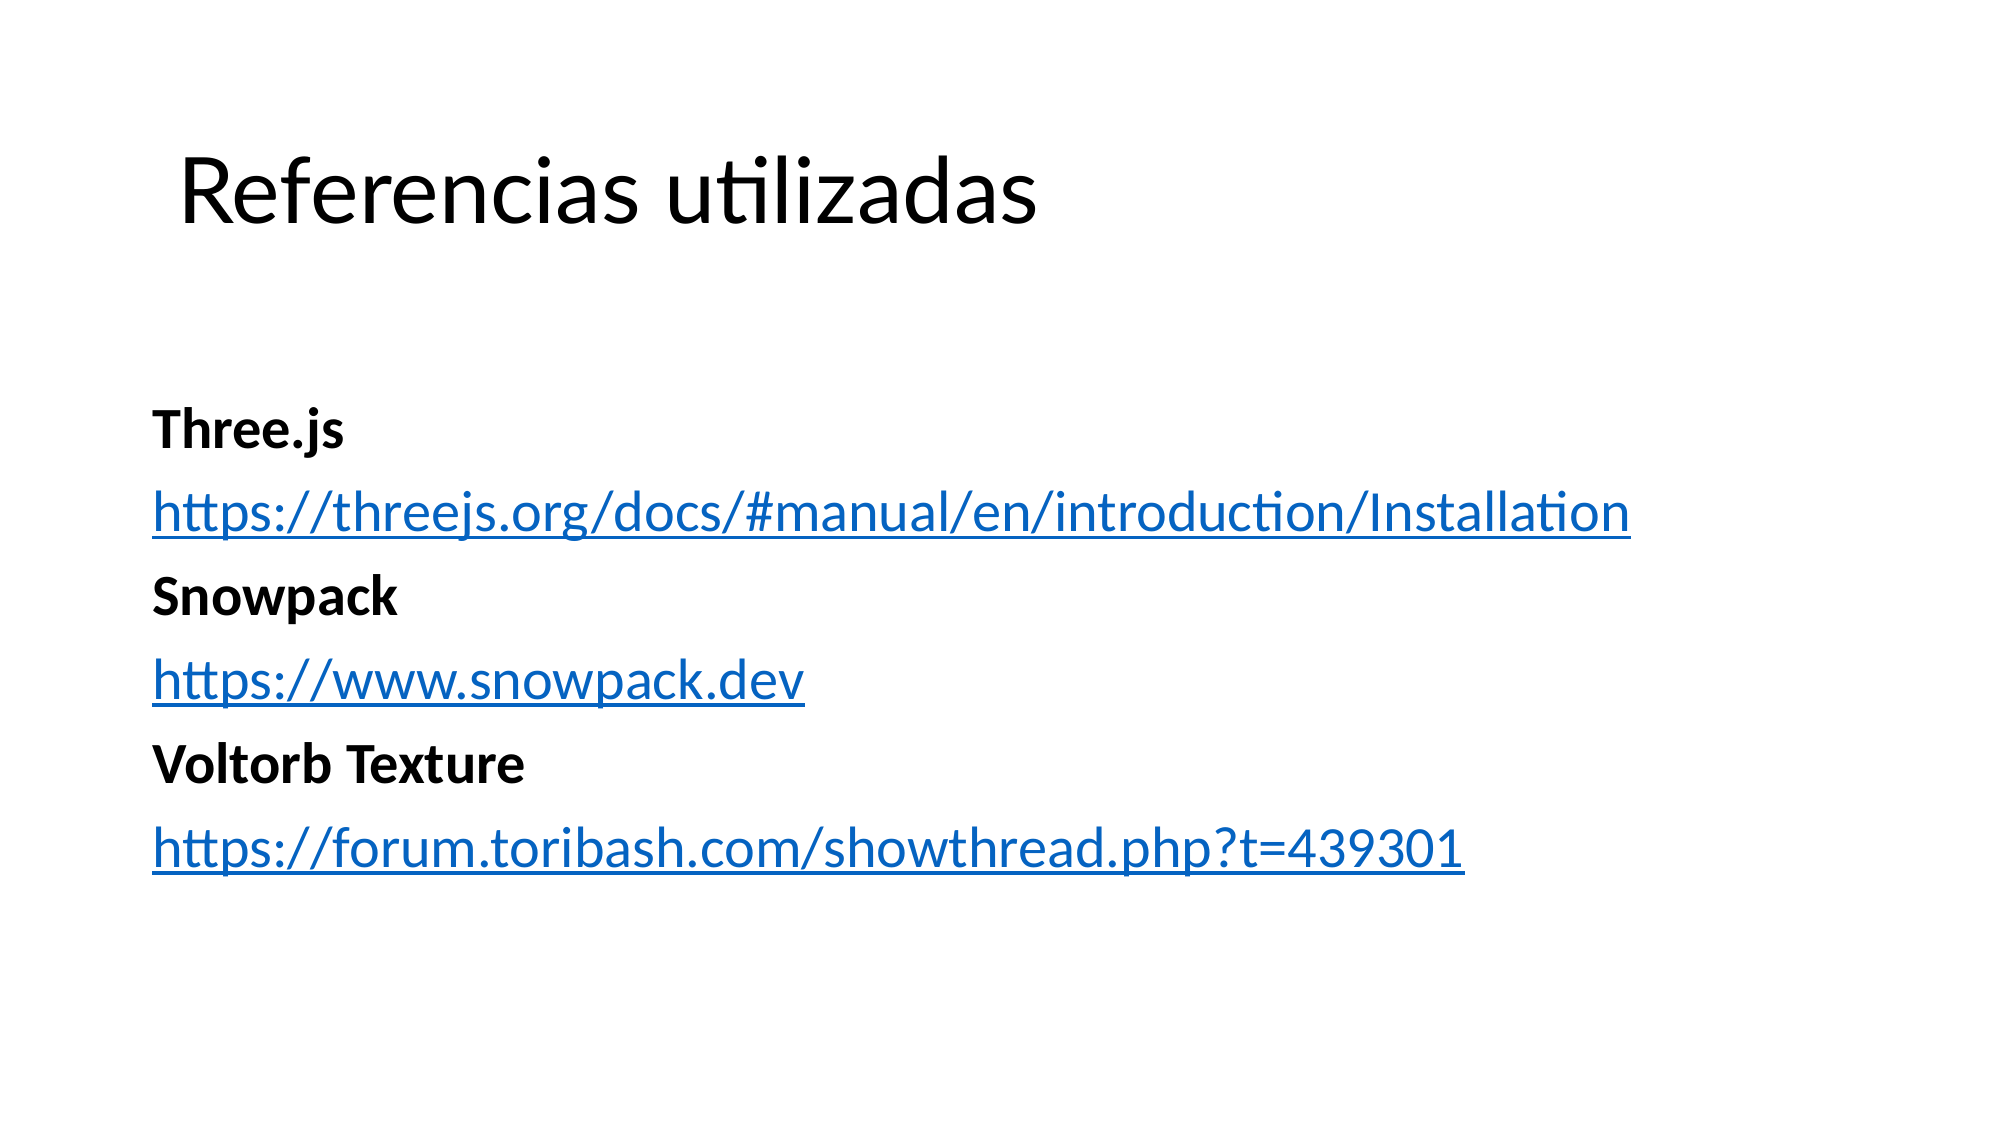

Referencias utilizadas

Three.js
https://threejs.org/docs/#manual/en/introduction/Installation
Snowpack
https://www.snowpack.dev
Voltorb Texture
https://forum.toribash.com/showthread.php?t=439301